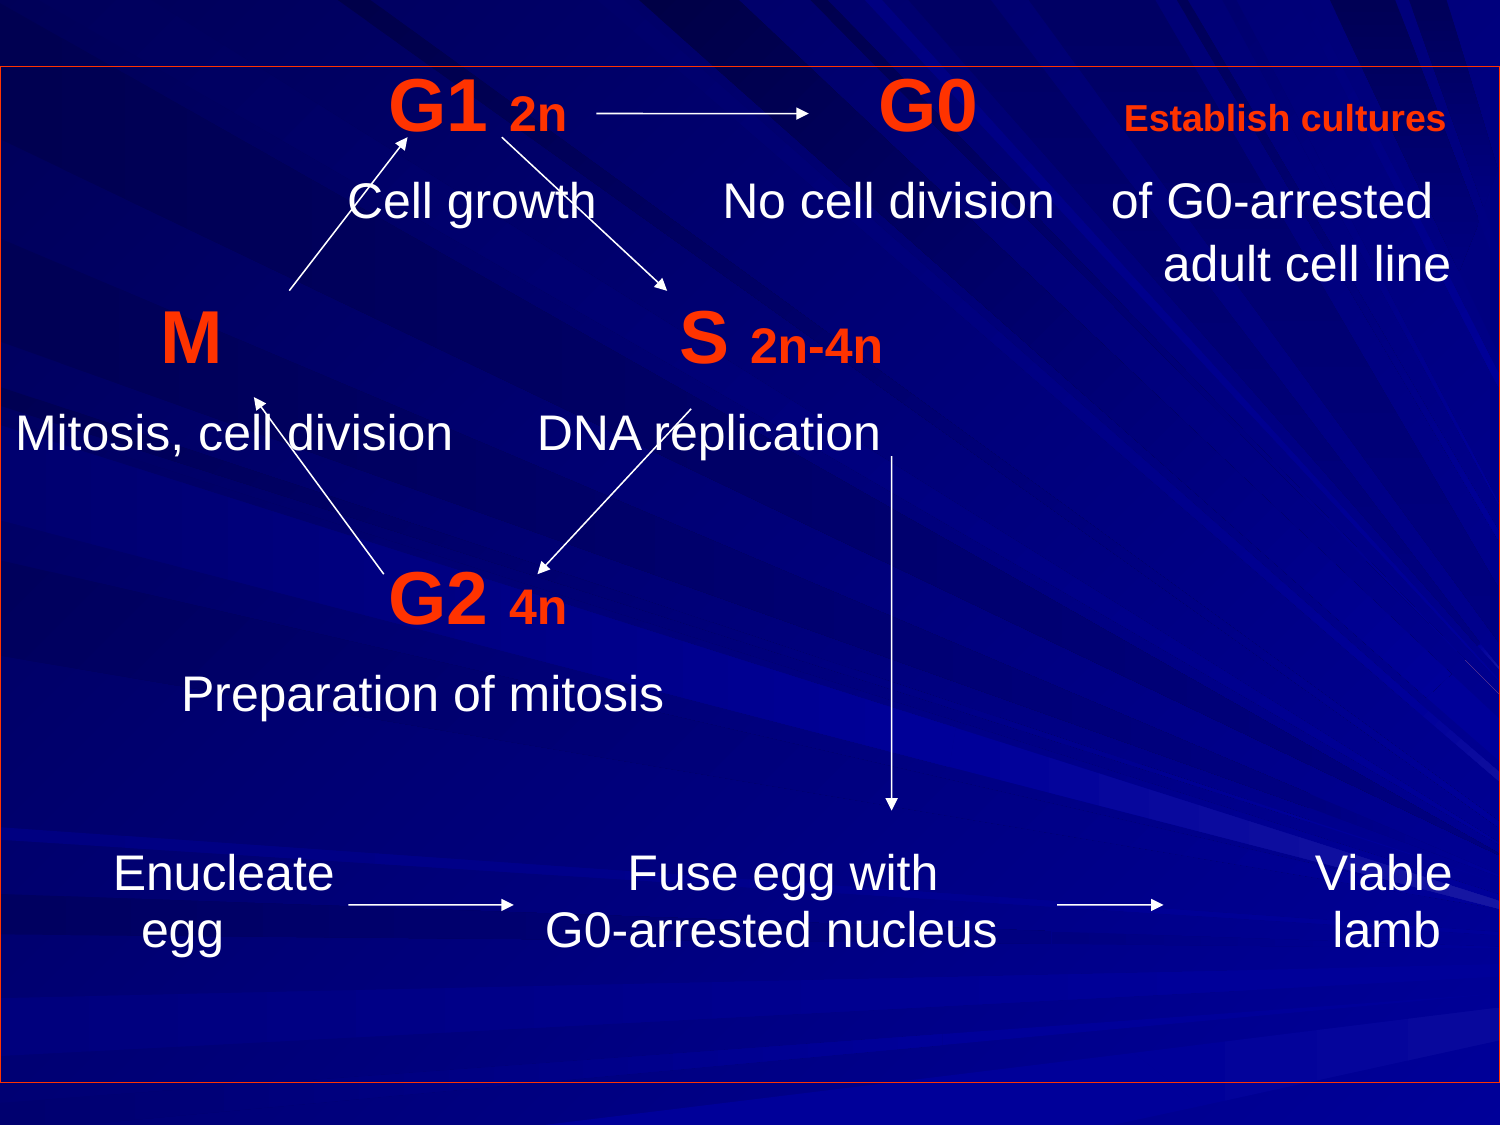

G1 2n               G0       Establish cultures
                Cell growth         No cell division    of G0-arrested
                                                                                  adult cell line
       M                      S 2n-4n
Mitosis, cell division      DNA replication

                  G2 4n
        Preparation of mitosis

       Enucleate                     Fuse egg with                           Viable
         egg                       G0-arrested nucleus                        lamb